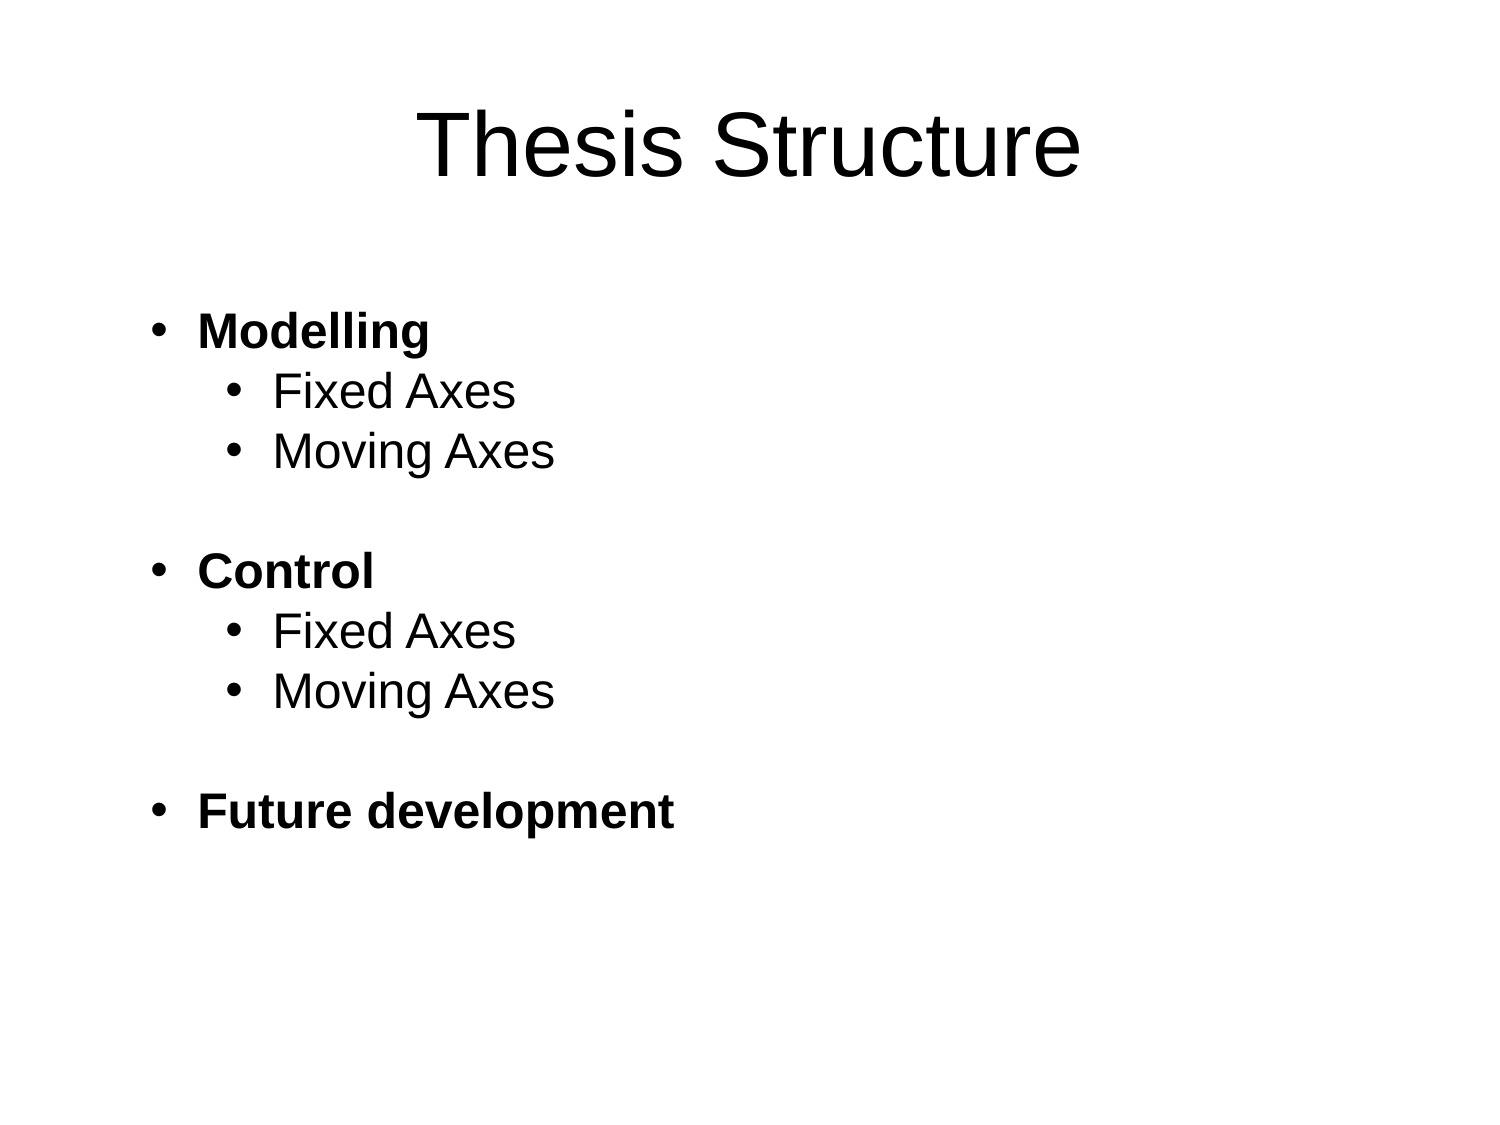

# Thesis Structure
Modelling
Fixed Axes
Moving Axes

Control
Fixed Axes
Moving Axes

Future development